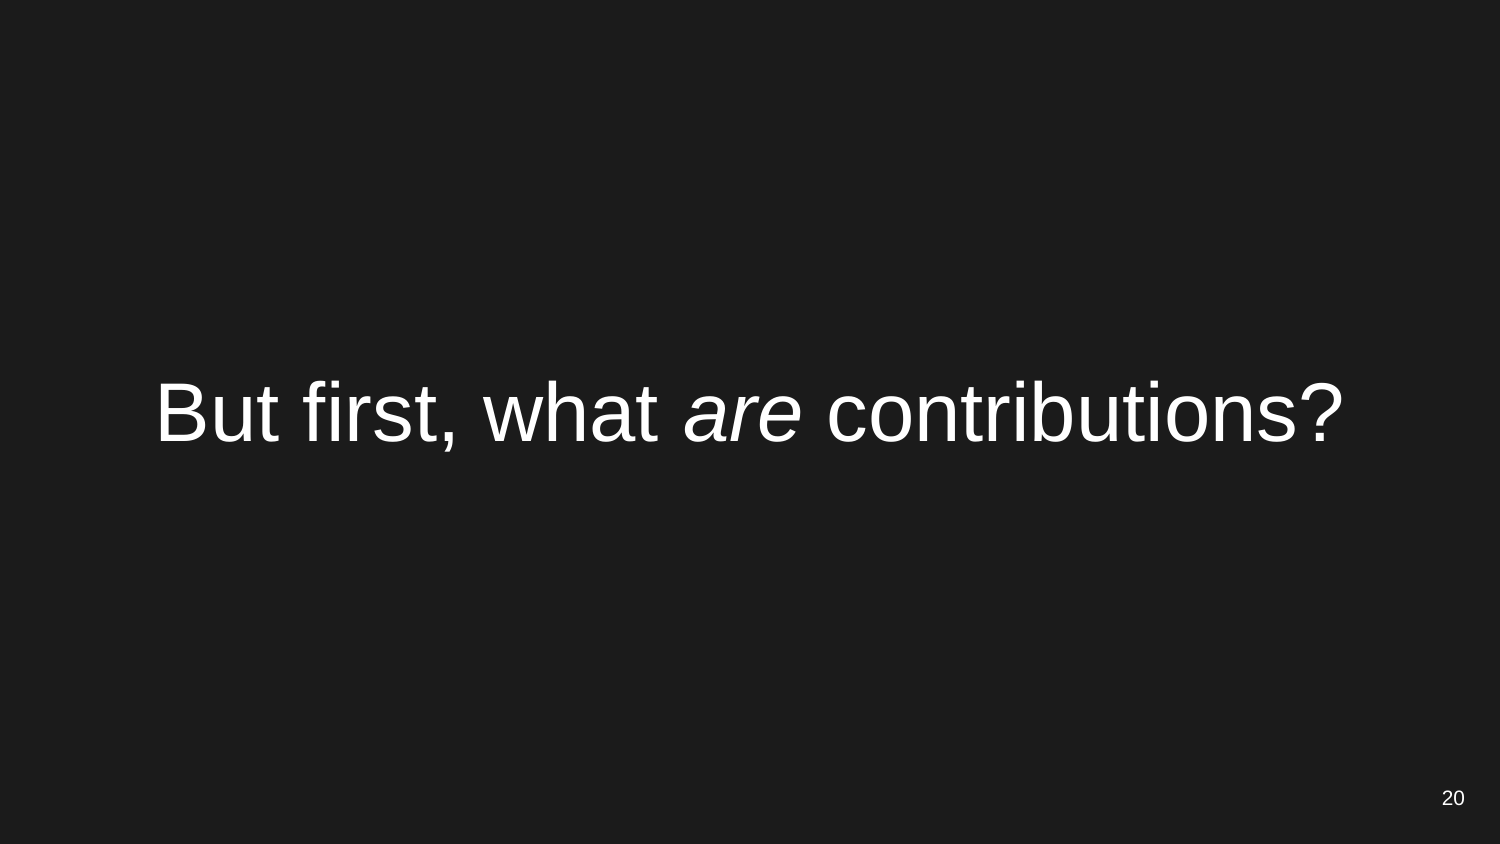

# But first, what are contributions?
20